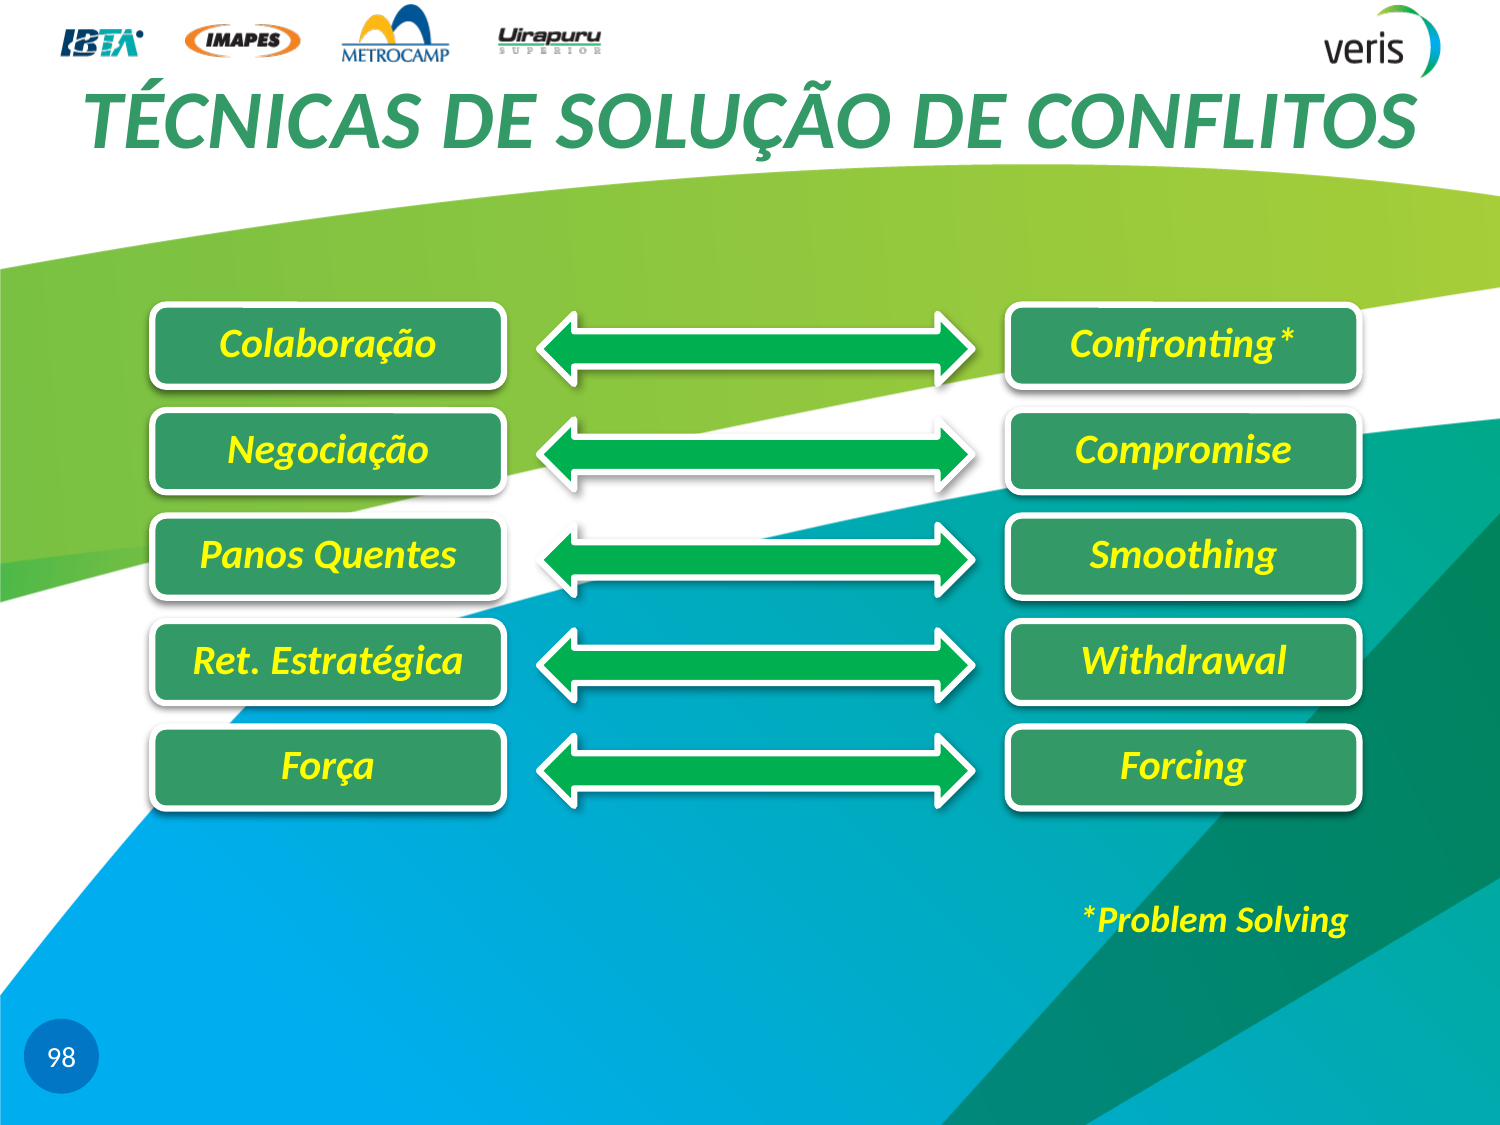

# TÉCNICAS DE SOLUÇÃO DE CONFLITOS
Colaboração
Confronting*

Negociação
Compromise

Panos Quentes
Smoothing

Ret. Estratégica
Withdrawal

Força
Forcing

*Problem Solving
98